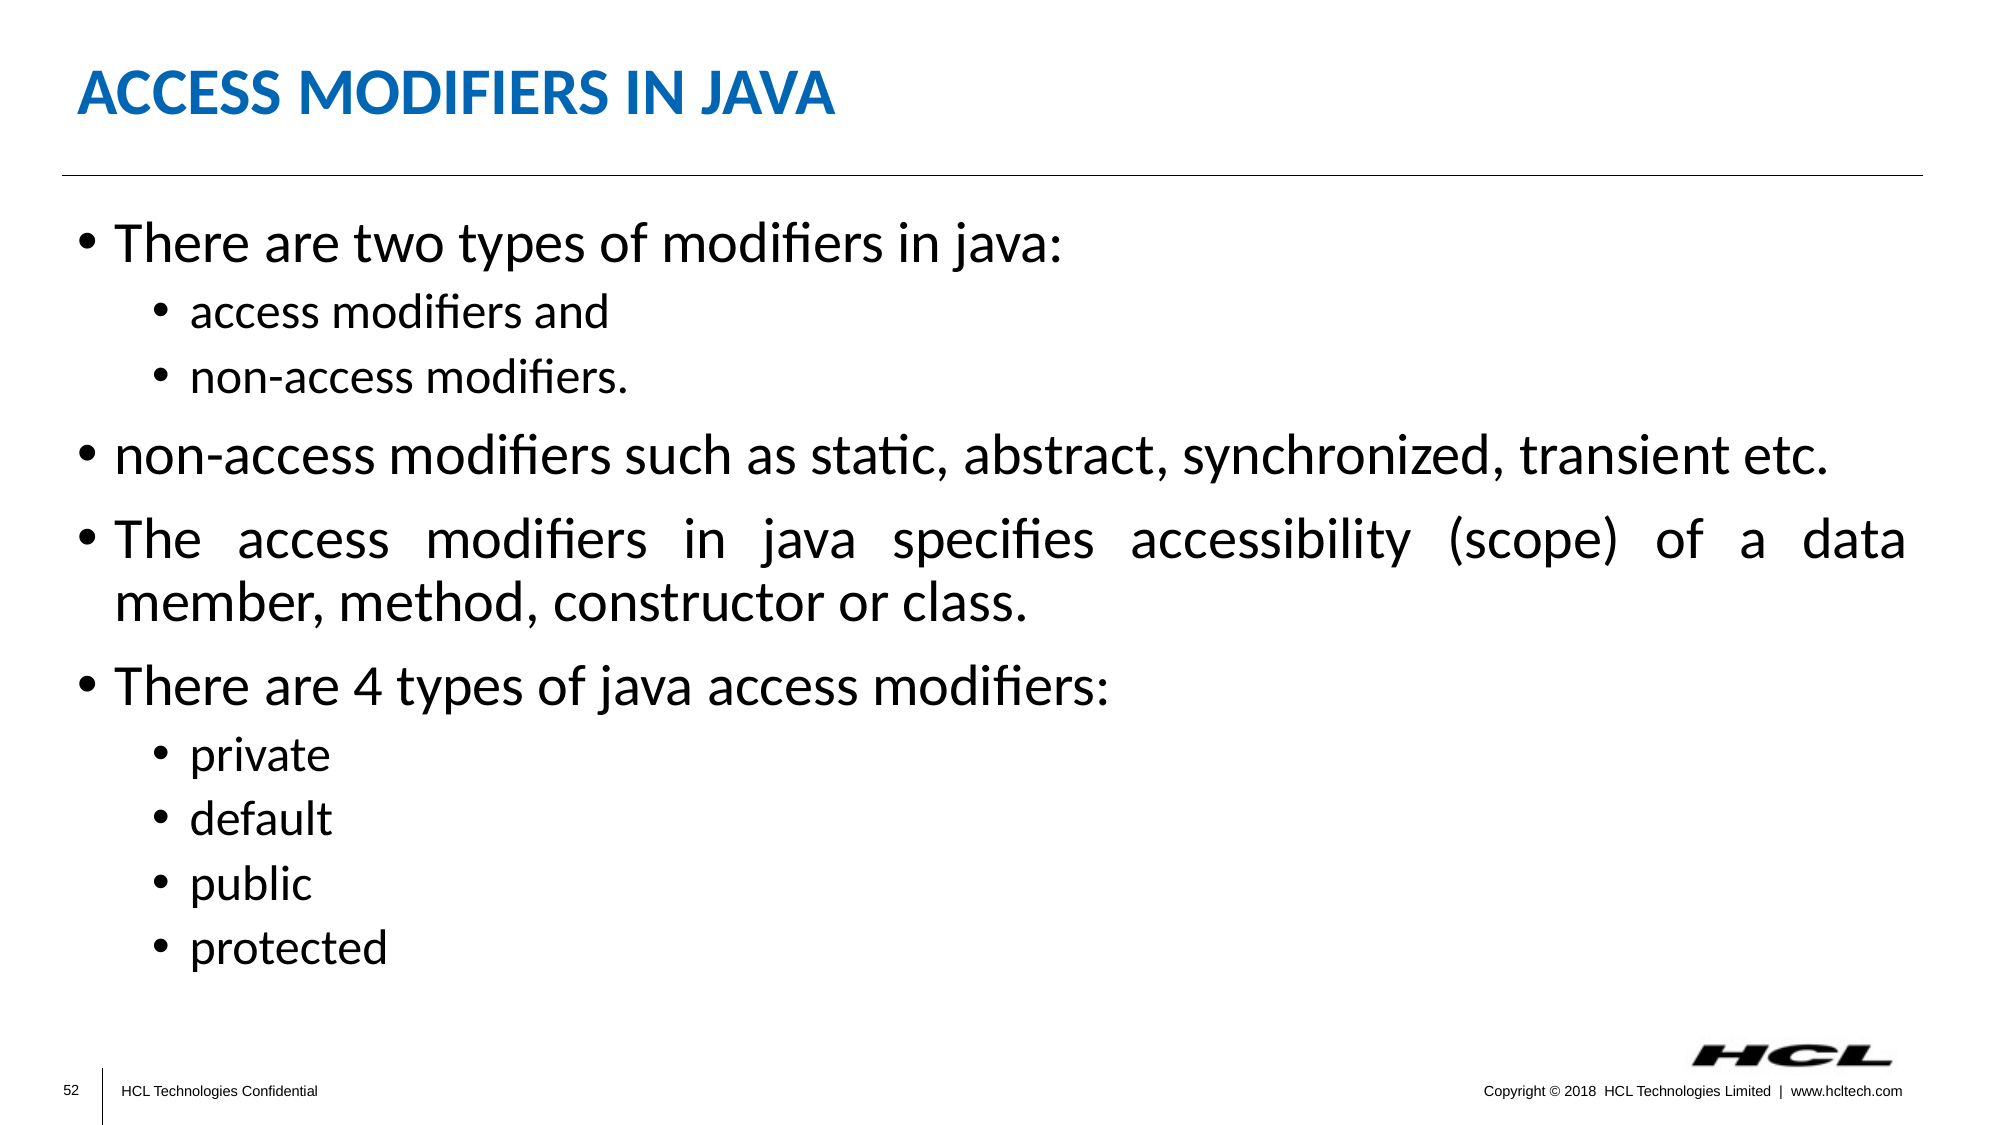

# Access Modifiers in java
There are two types of modifiers in java:
access modifiers and
non-access modifiers.
non-access modifiers such as static, abstract, synchronized, transient etc.
The access modifiers in java specifies accessibility (scope) of a data member, method, constructor or class.
There are 4 types of java access modifiers:
private
default
public
protected